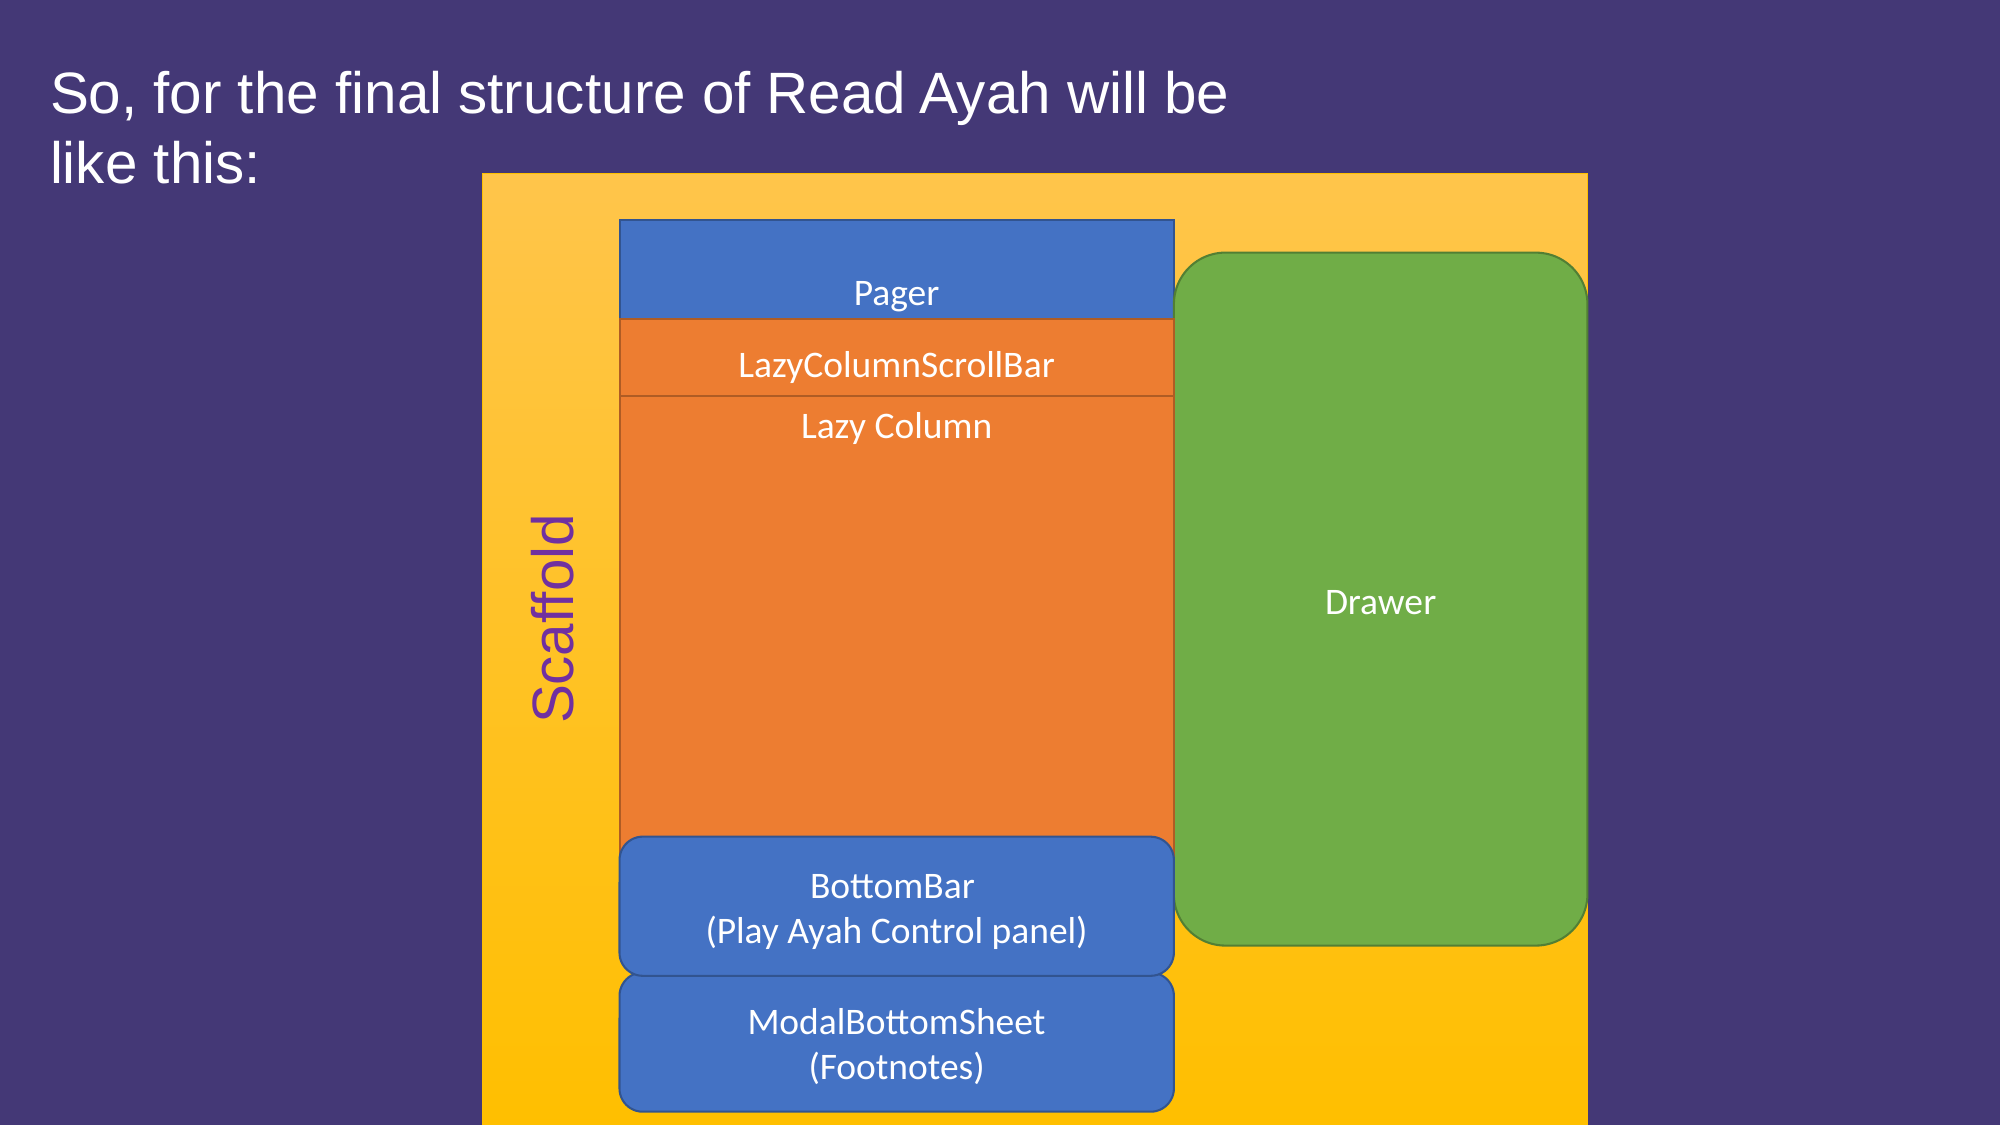

So, for the final structure of Read Ayah will be like this:

Pager

Drawer
LazyColumnScrollBar

Lazy Column

Scaffold
BottomBar
(Play Ayah Control panel)
ModalBottomSheet
(Footnotes)